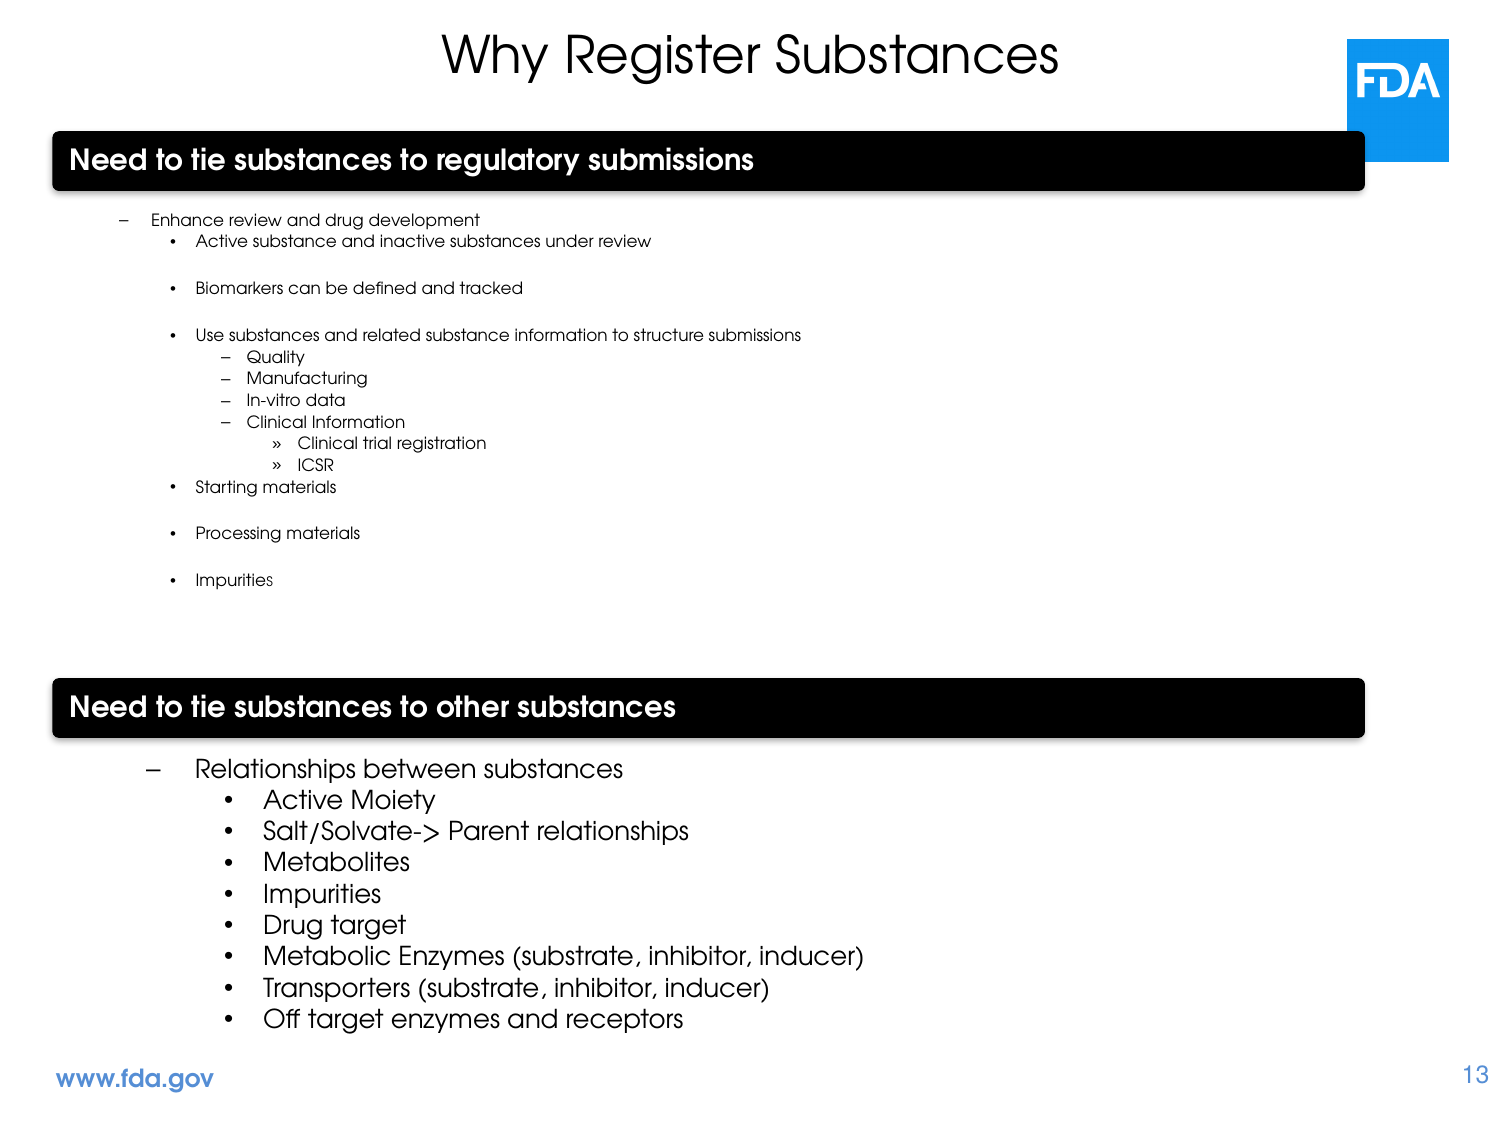

# Why Register Substances
Need to tie substances to regulatory submissions

Enhance review and drug development
Active substance and inactive substances under review

Biomarkers can be defined and tracked

Use substances and related substance information to structure submissions
Quality
Manufacturing
In-vitro data
Clinical Information
Clinical trial registration
ICSR
Starting materials

Processing materials

ImpuritieS

Need to tie substances to other substances

Relationships between substances
Active Moiety
Salt/Solvate-> Parent relationships
Metabolites
Impurities
Drug target
Metabolic Enzymes (substrate, inhibitor, inducer)
Transporters (substrate, inhibitor, inducer)
Off target enzymes and receptors

www.fda.gov